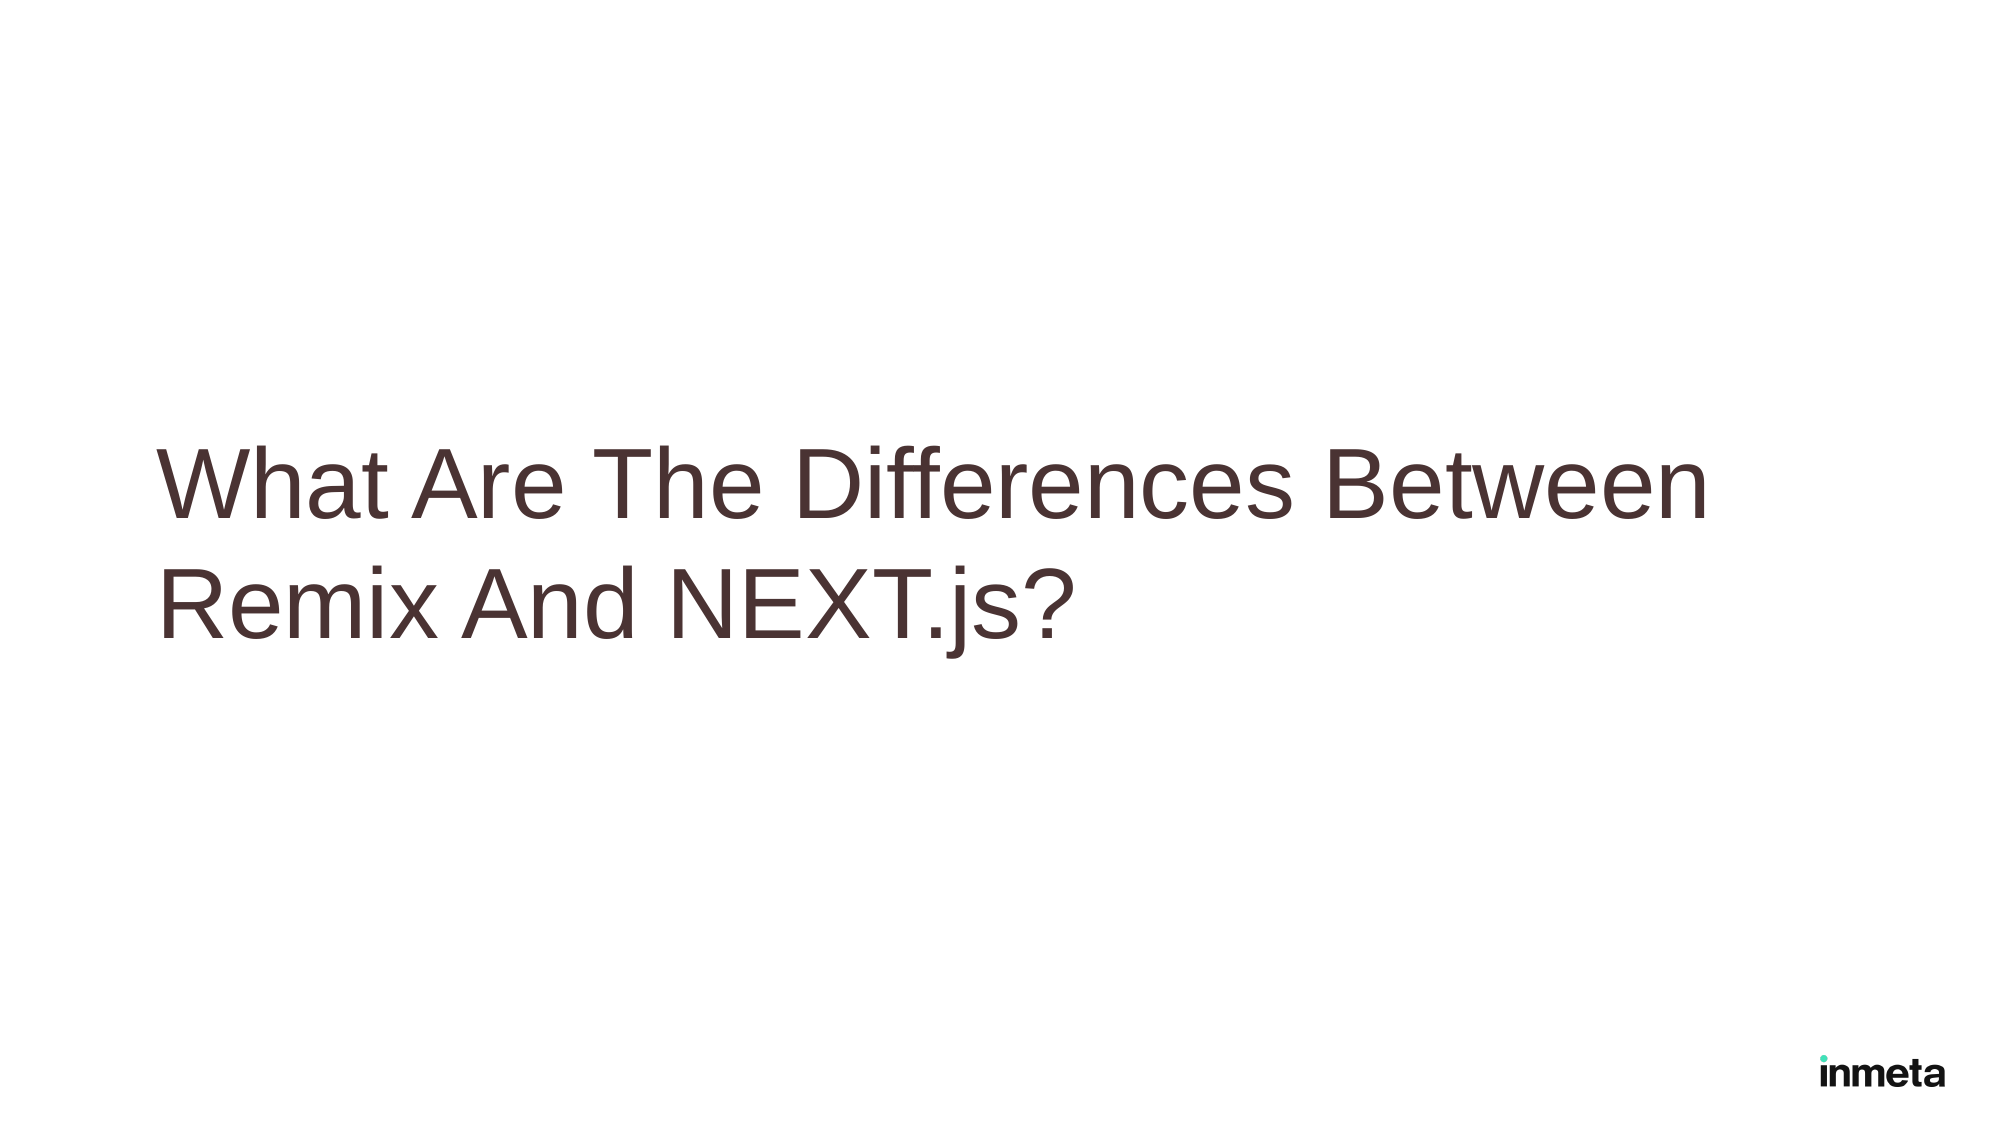

#
What Are The Differences Between Remix And NEXT.js?